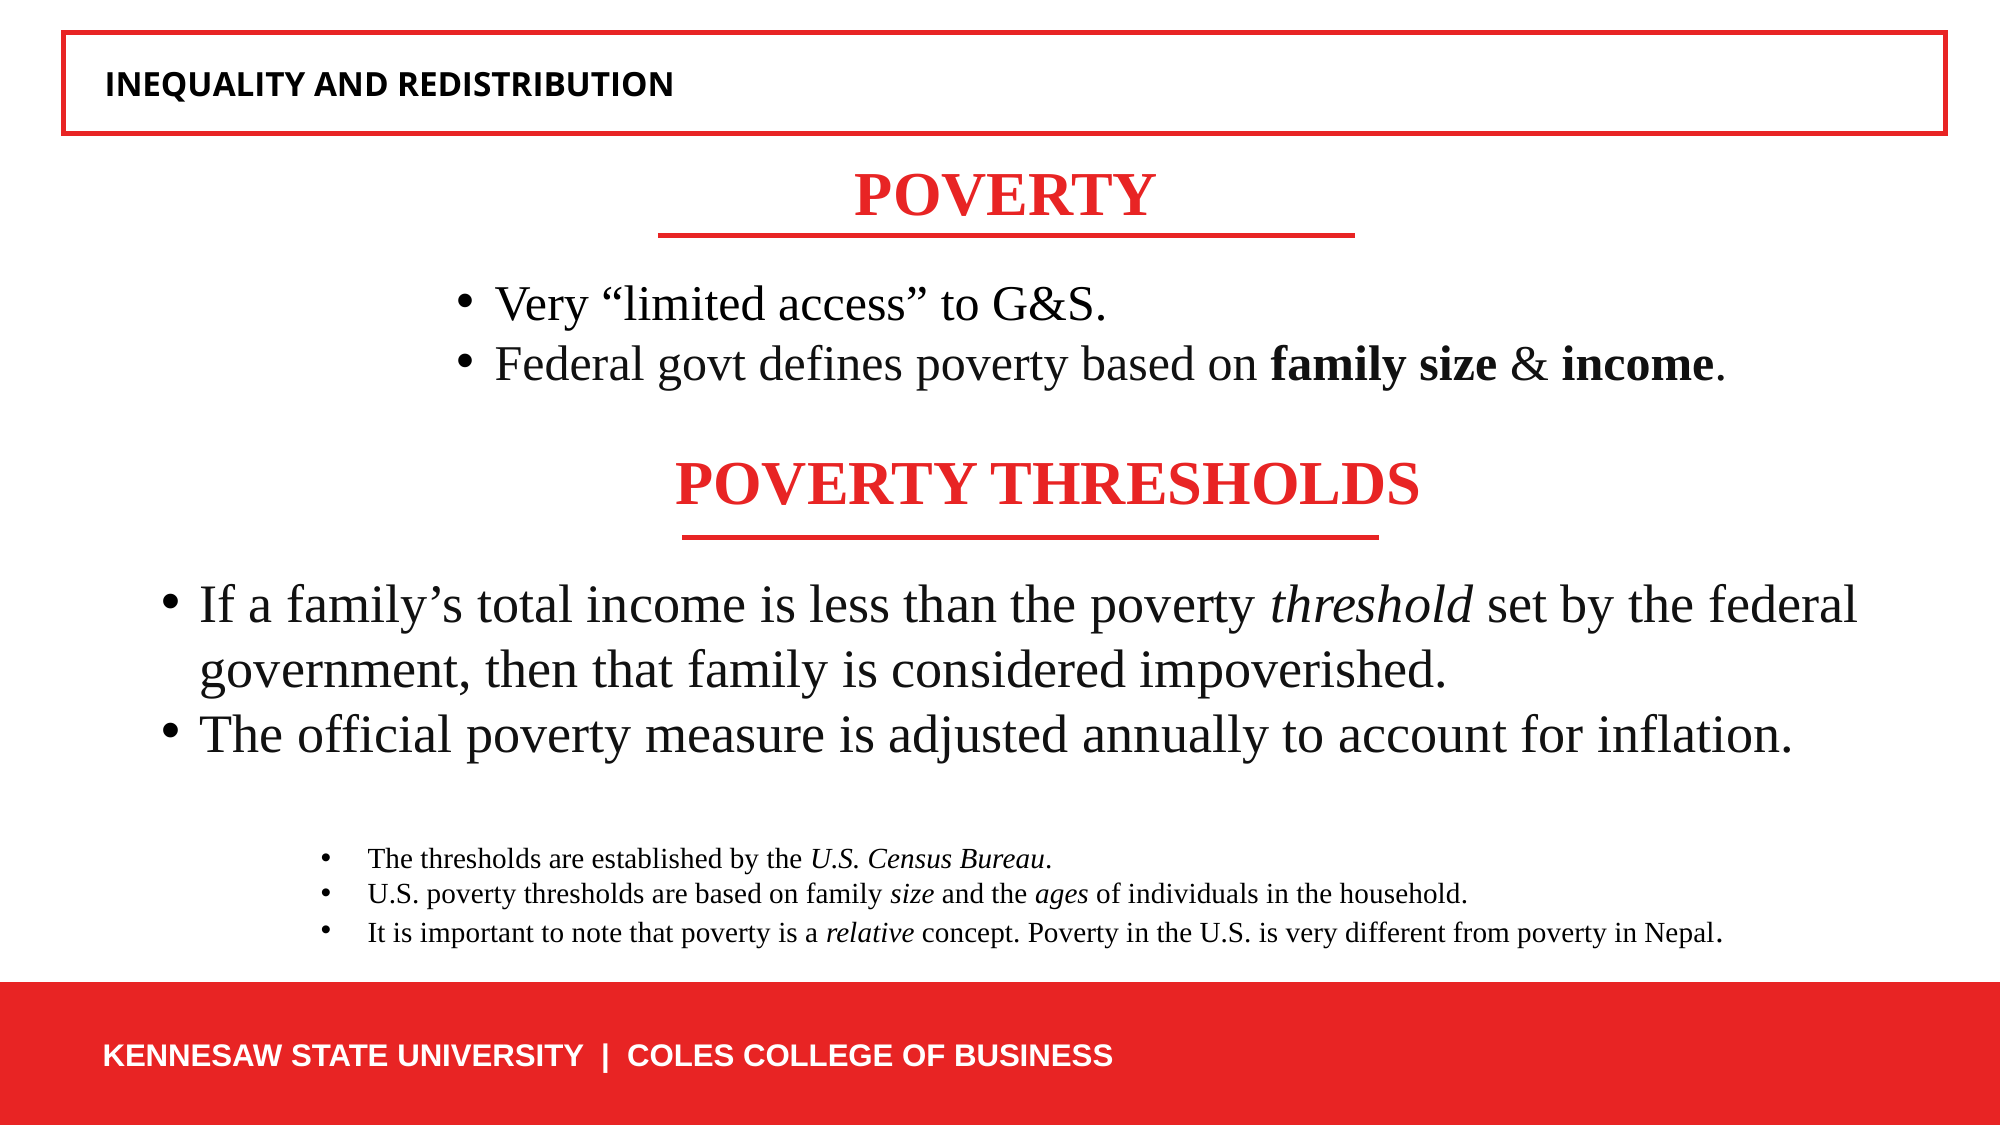

INEQUALITY AND REDISTRIBUTION
POVERTY
Very “limited access” to G&S.
Federal govt defines poverty based on family size & income.

POVERTY THRESHOLDS
If a family’s total income is less than the poverty threshold set by the federal government, then that family is considered impoverished.
The official poverty measure is adjusted annually to account for inflation.

The thresholds are established by the U.S. Census Bureau.
U.S. poverty thresholds are based on family size and the ages of individuals in the household.
It is important to note that poverty is a relative concept. Poverty in the U.S. is very different from poverty in Nepal.
          KENNESAW STATE UNIVERSITY  |  COLES COLLEGE OF BUSINESS